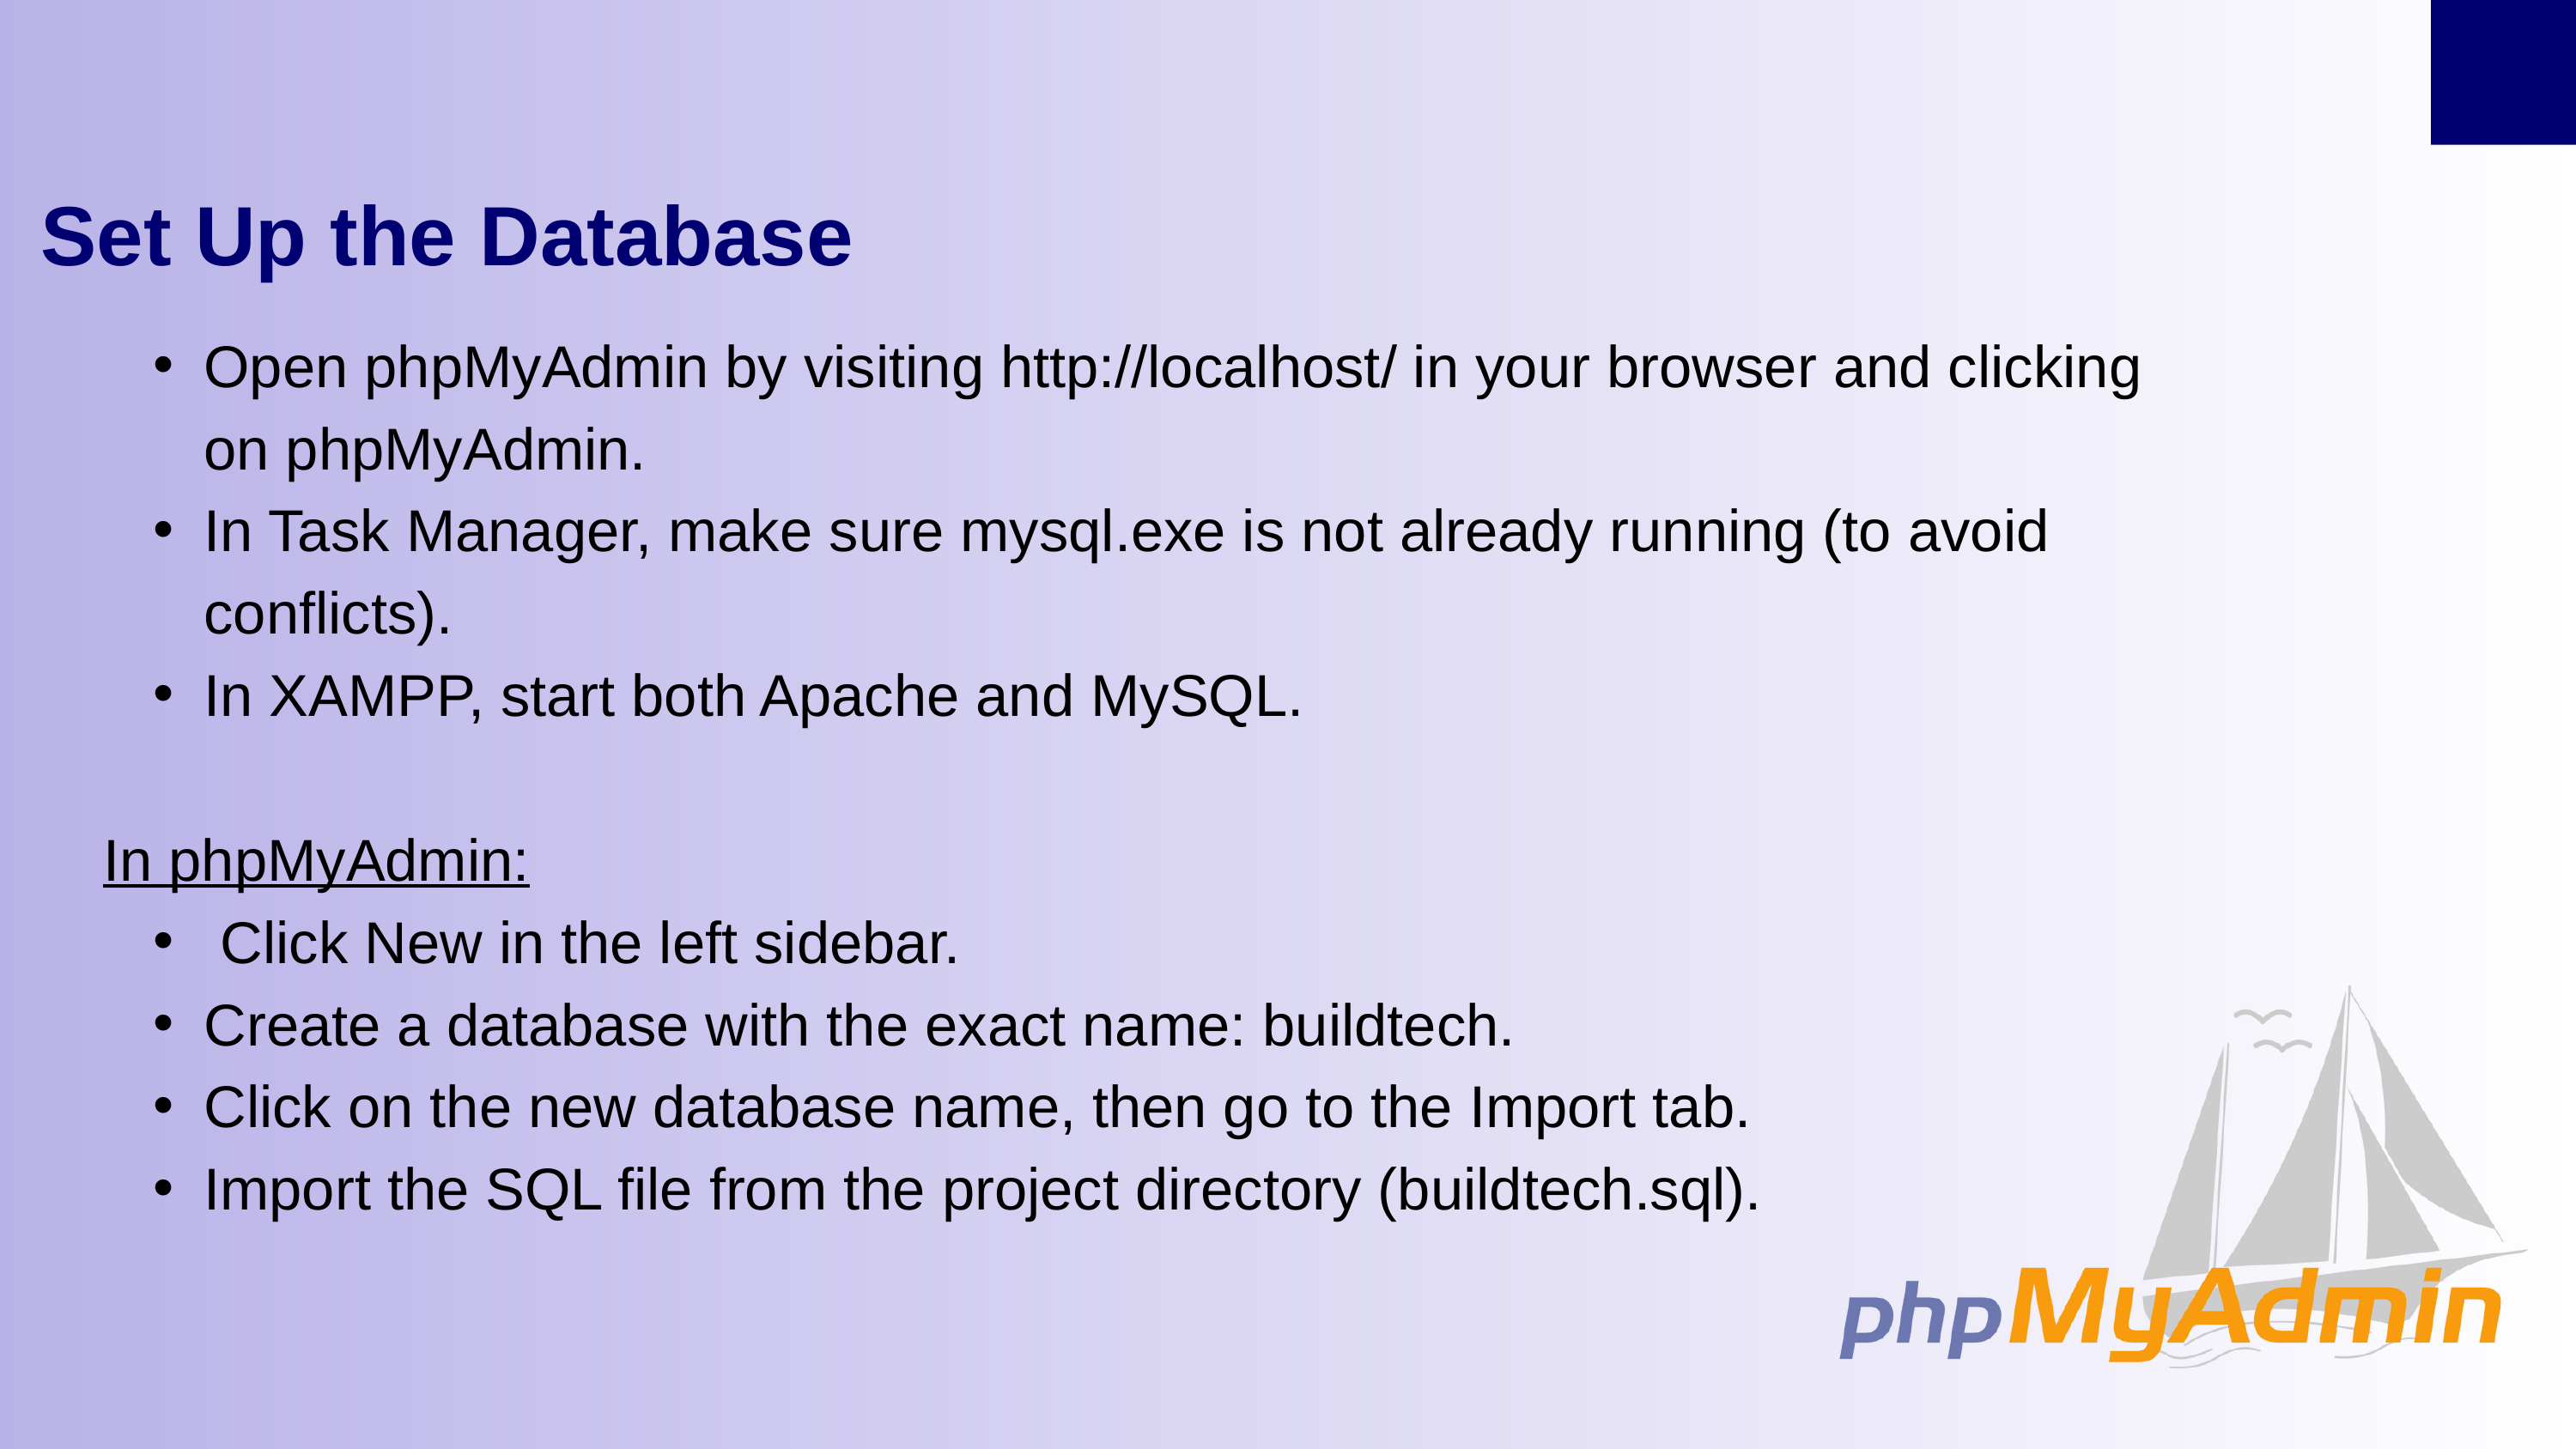

Set Up the Database
Open phpMyAdmin by visiting http://localhost/ in your browser and clicking on phpMyAdmin.
In Task Manager, make sure mysql.exe is not already running (to avoid conflicts).
In XAMPP, start both Apache and MySQL.

In phpMyAdmin:
 Click New in the left sidebar.
Create a database with the exact name: buildtech.
Click on the new database name, then go to the Import tab.
Import the SQL file from the project directory (buildtech.sql).